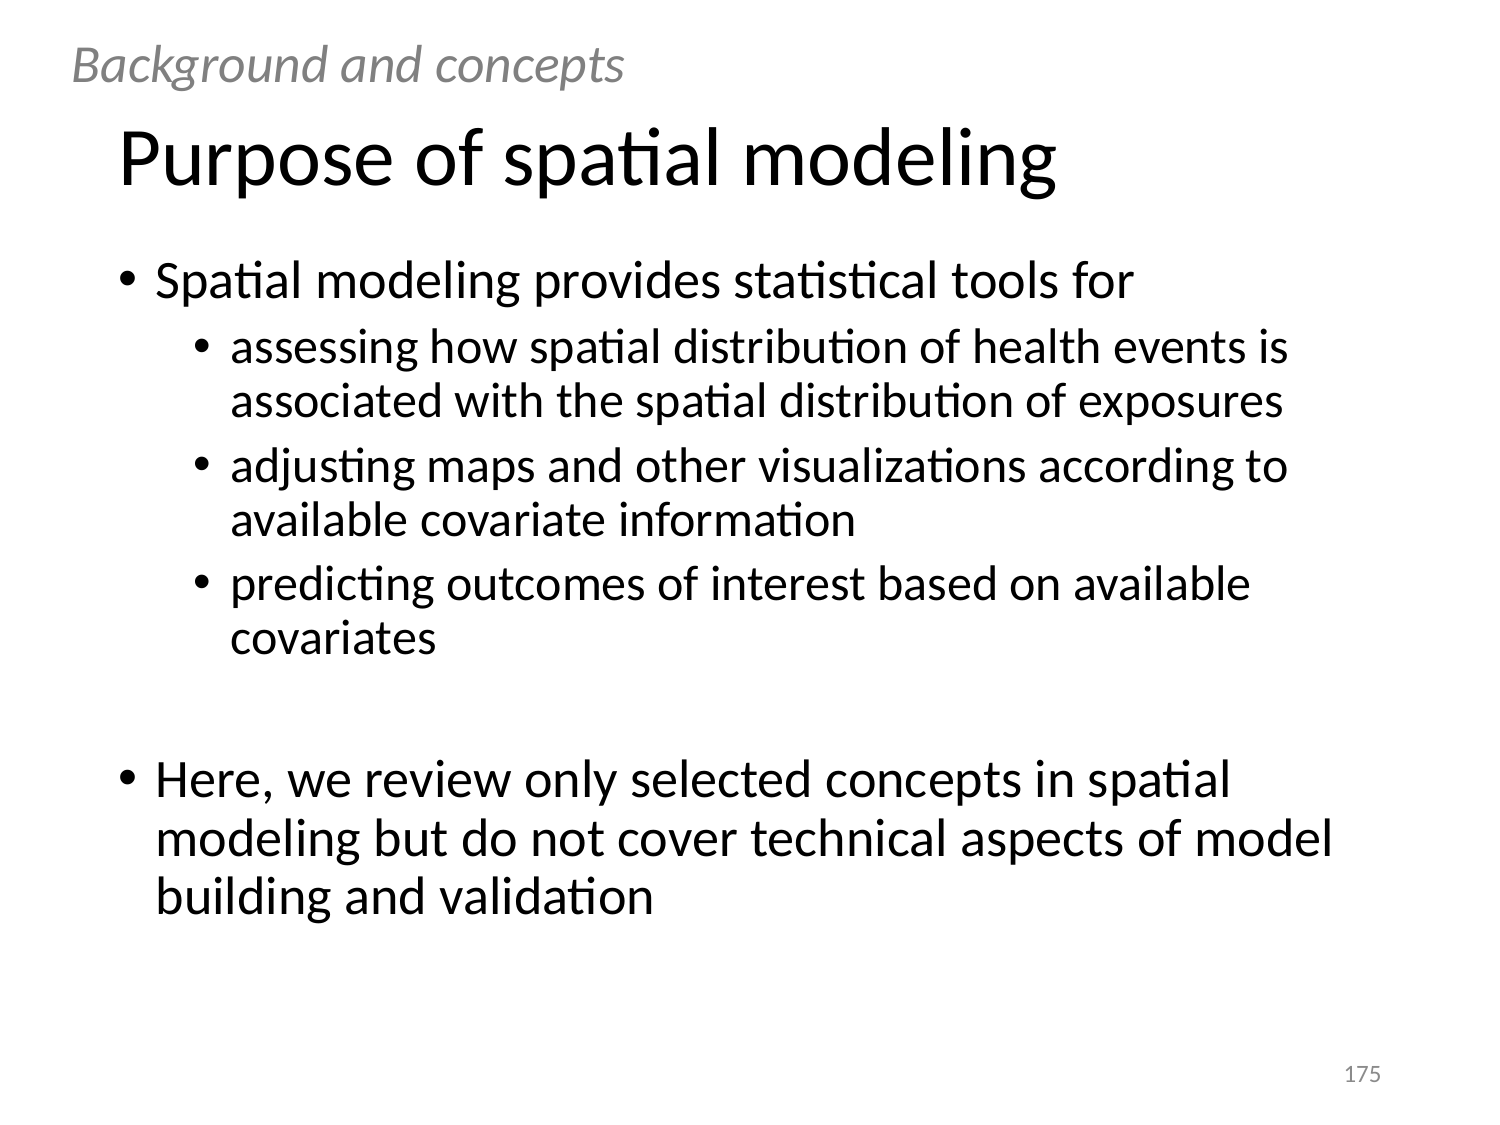

Background and concepts
# Purpose of spatial modeling
Spatial modeling provides statistical tools for
assessing how spatial distribution of health events is associated with the spatial distribution of exposures
adjusting maps and other visualizations according to available covariate information
predicting outcomes of interest based on available covariates

Here, we review only selected concepts in spatial modeling but do not cover technical aspects of model building and validation

175